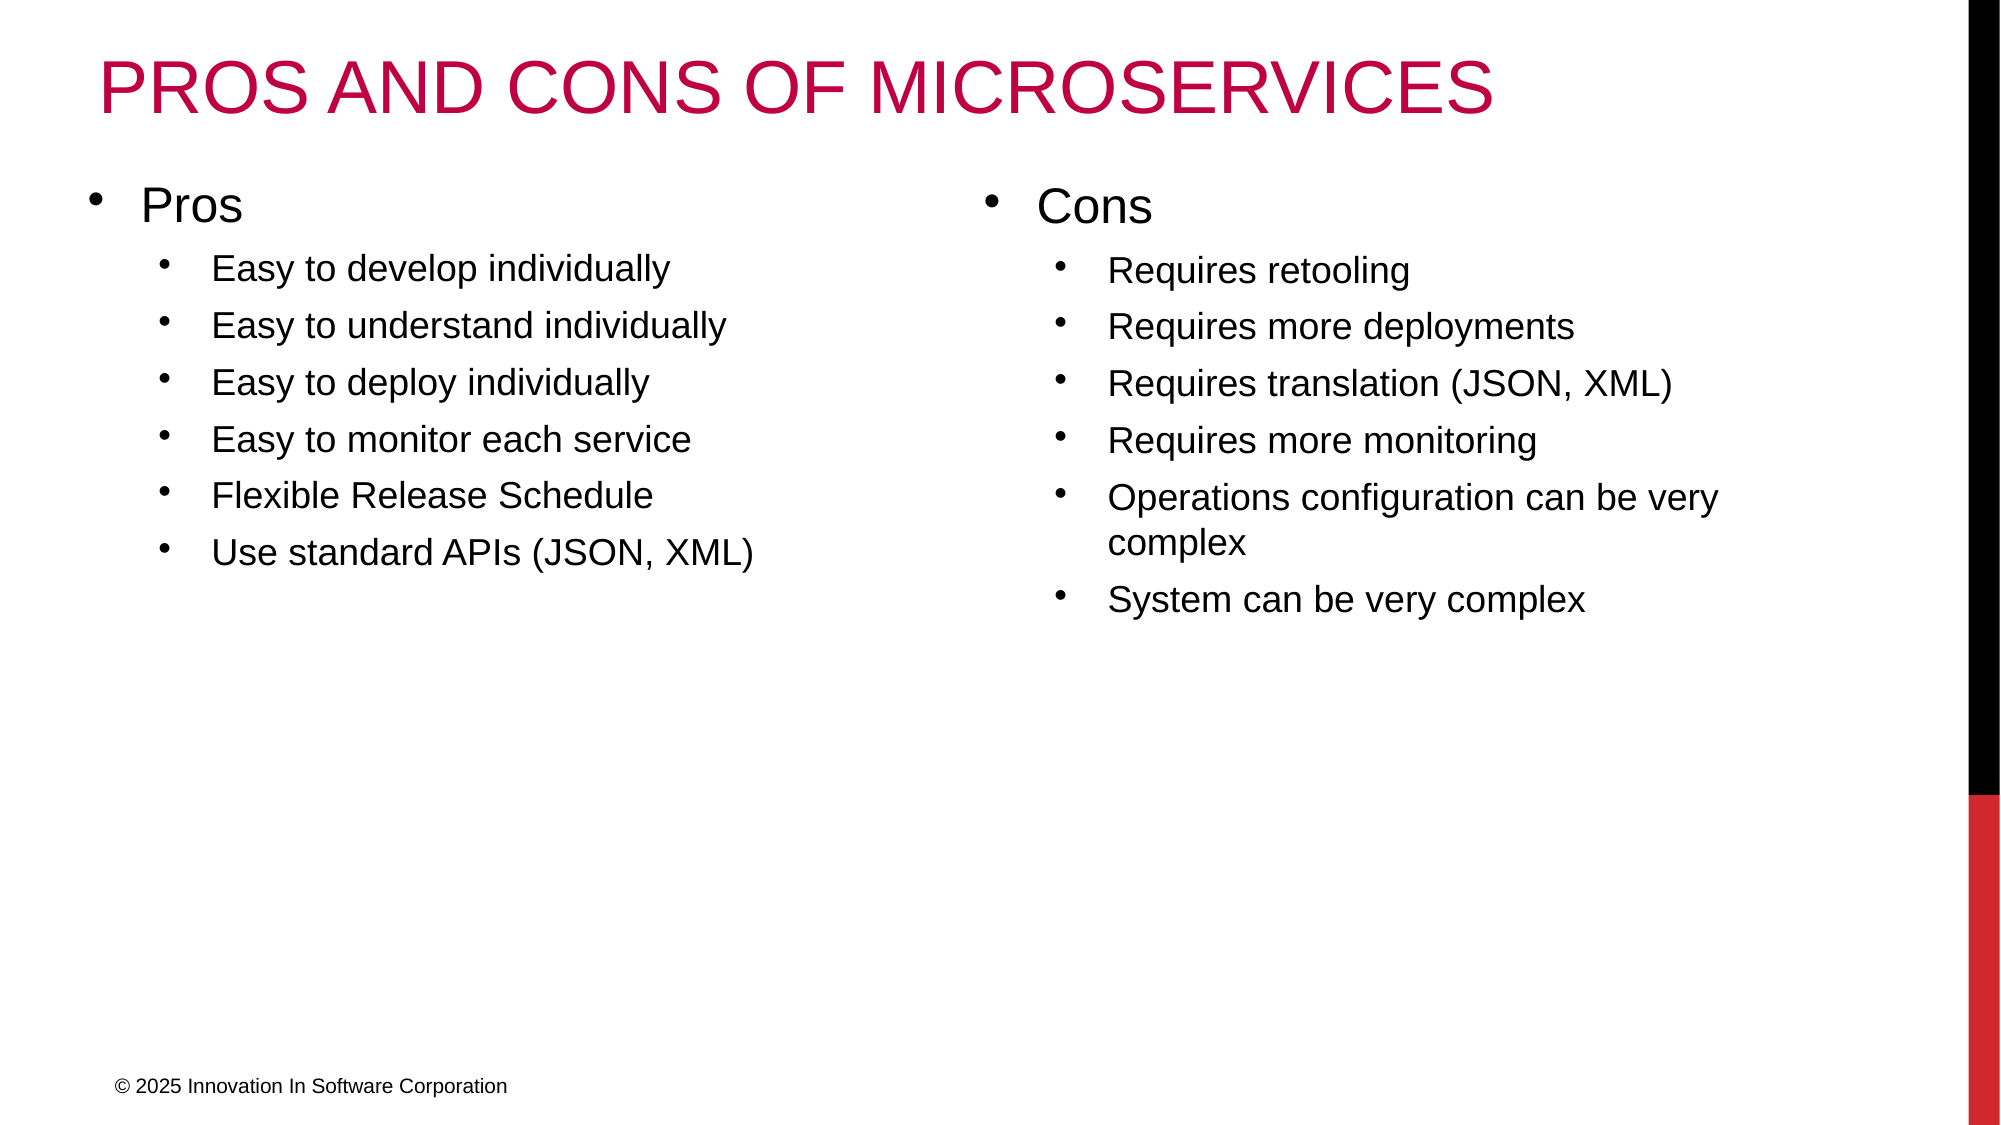

# Pros and Cons of Microservices
Pros
Easy to develop individually
Easy to understand individually
Easy to deploy individually
Easy to monitor each service
Flexible Release Schedule
Use standard APIs (JSON, XML)
Cons
Requires retooling
Requires more deployments
Requires translation (JSON, XML)
Requires more monitoring
Operations configuration can be very complex
System can be very complex
© 2025 Innovation In Software Corporation